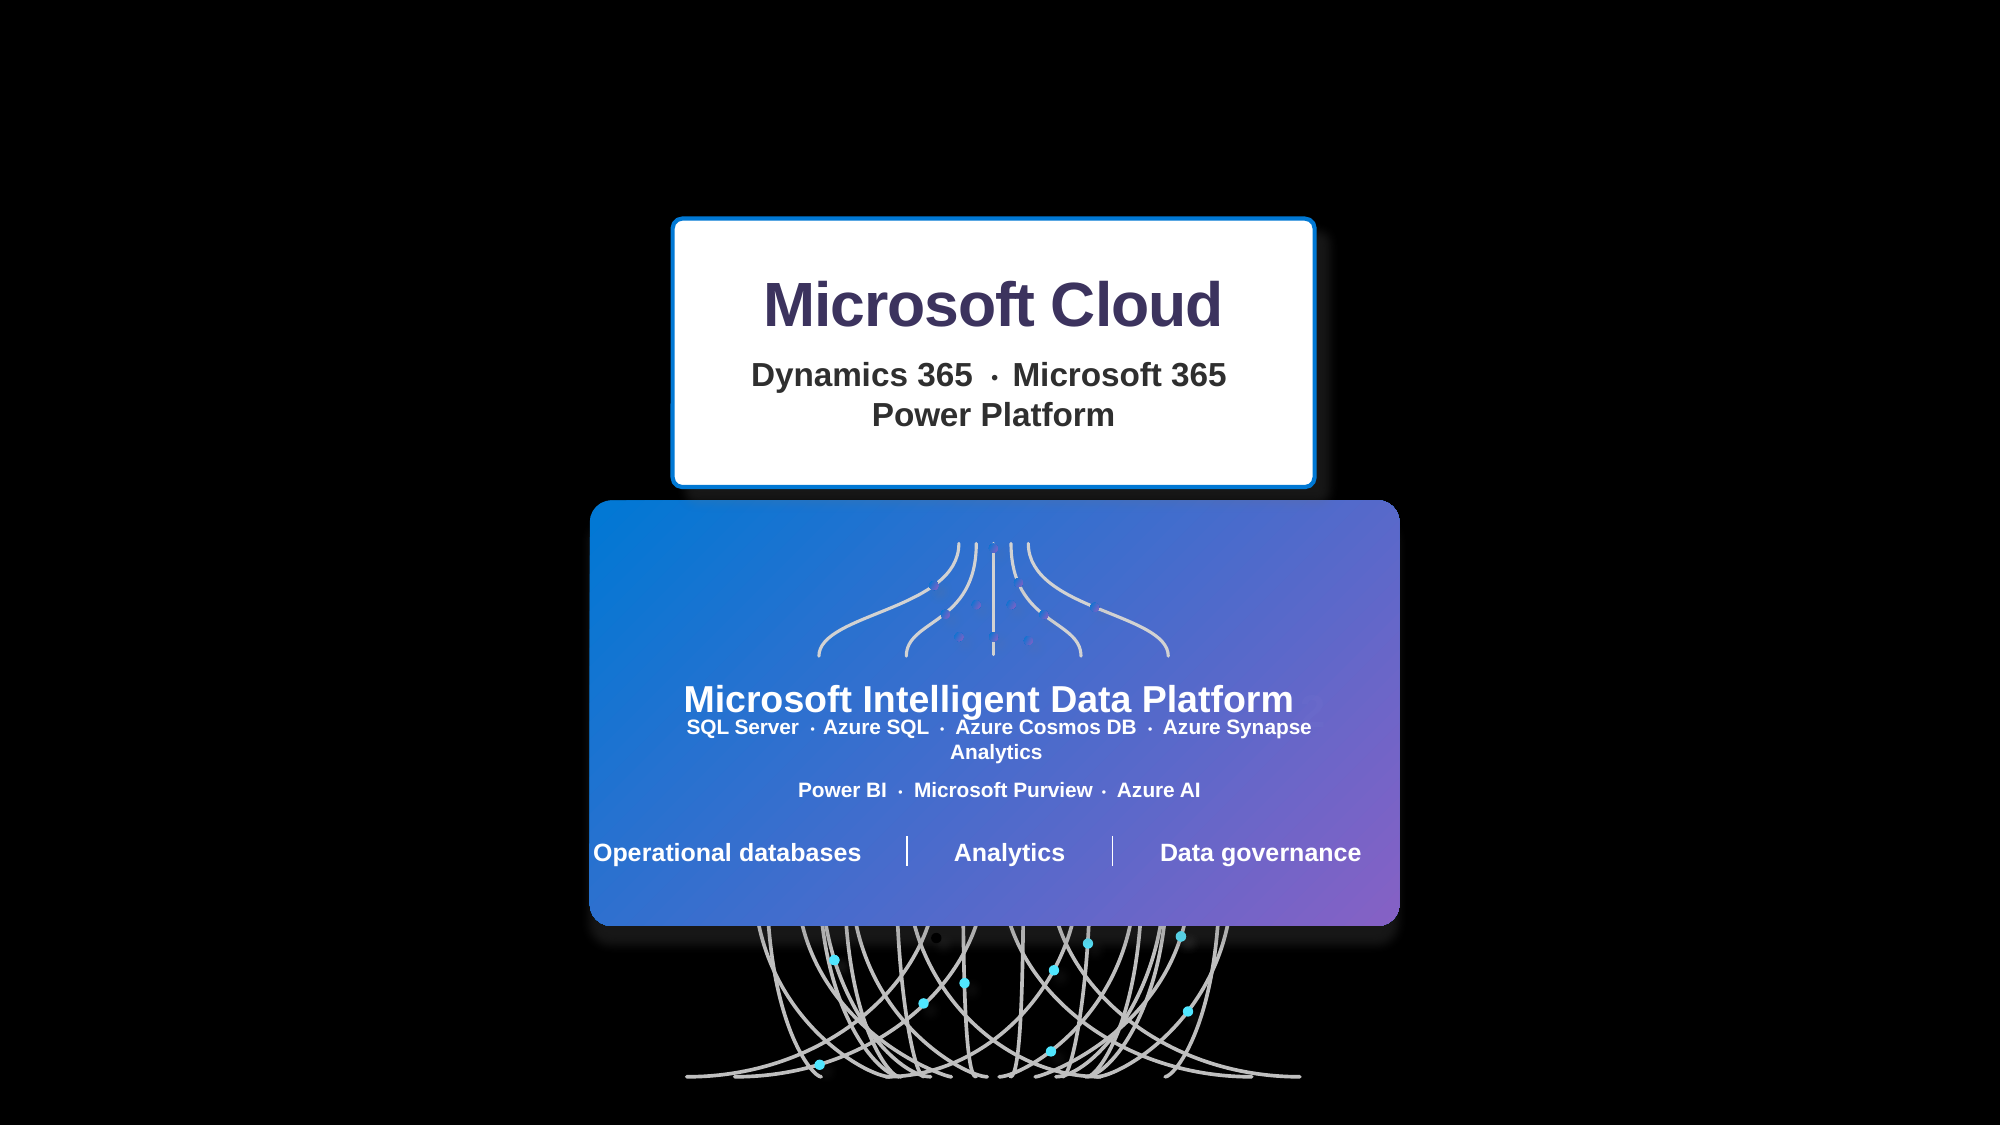

# Transform with the Microsoft Cloud 2
2
Microsoft Cloud
Dynamics 365  •  Microsoft 365
Power Platform

2

Microsoft Intelligent Data Platform
SQL Server  •  Azure SQL  •  Azure Cosmos DB  •  Azure Synapse Analytics
Power BI  •  Microsoft Purview  •  Azure AI
Operational databases
Analytics
Data governance